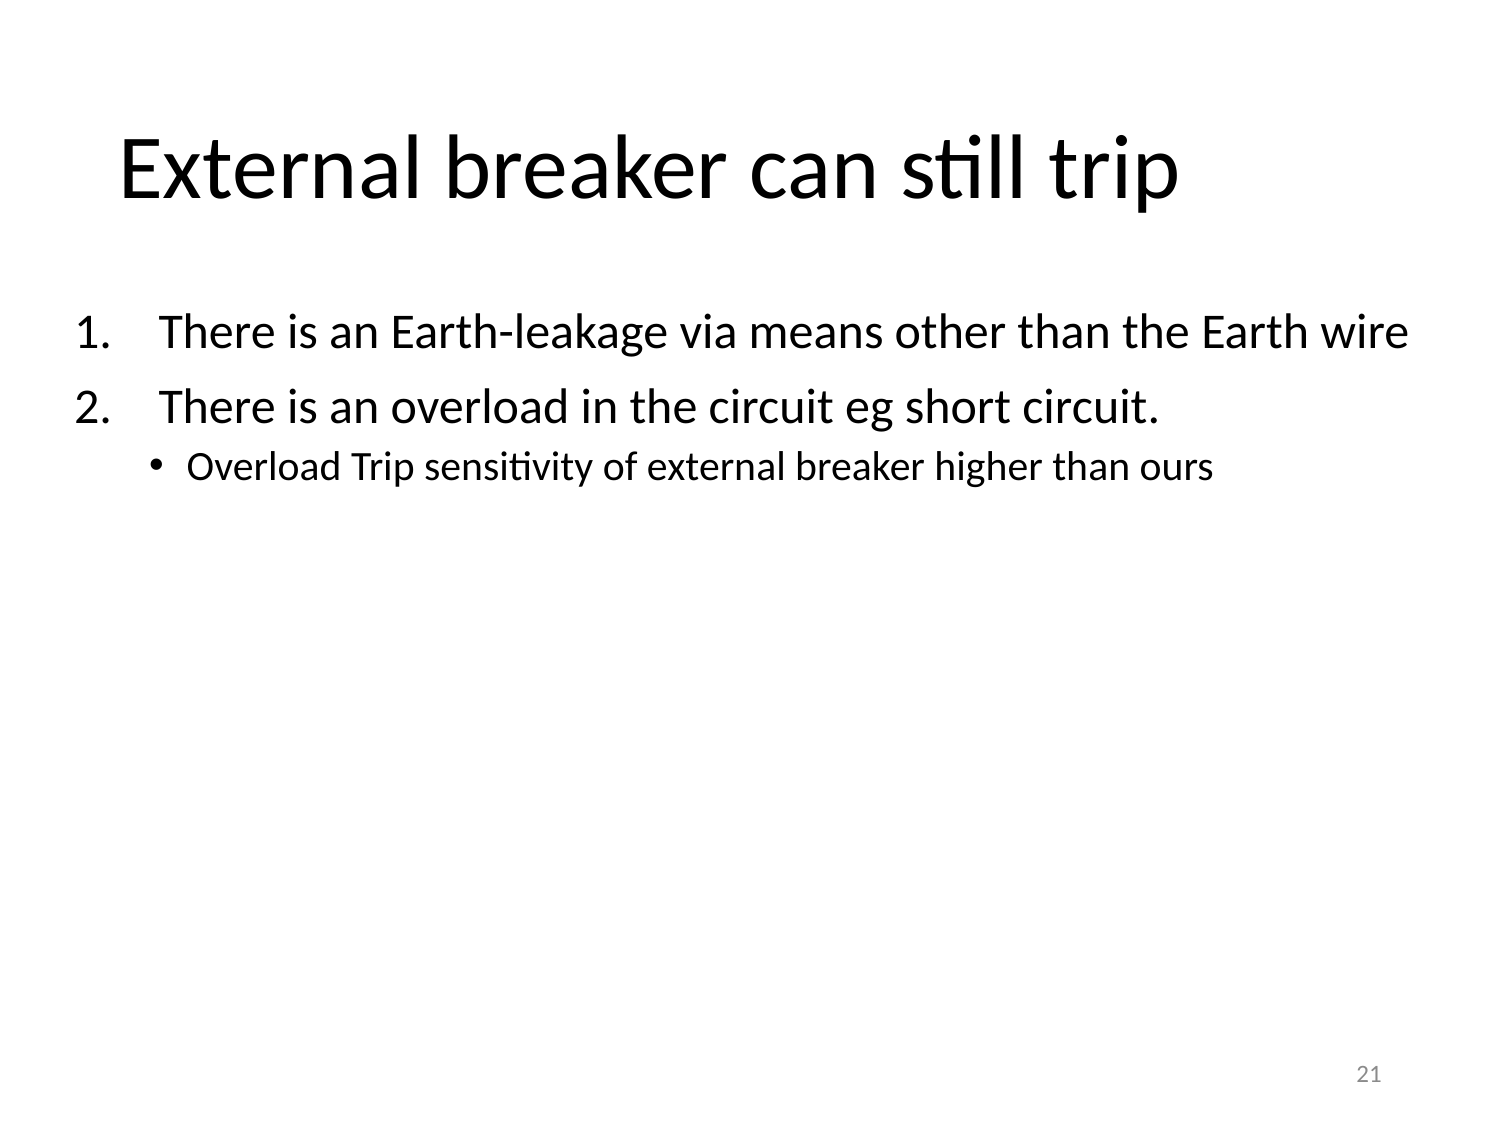

# External breaker can still trip
There is an Earth-leakage via means other than the Earth wire
There is an overload in the circuit eg short circuit.
Overload Trip sensitivity of external breaker higher than ours

21